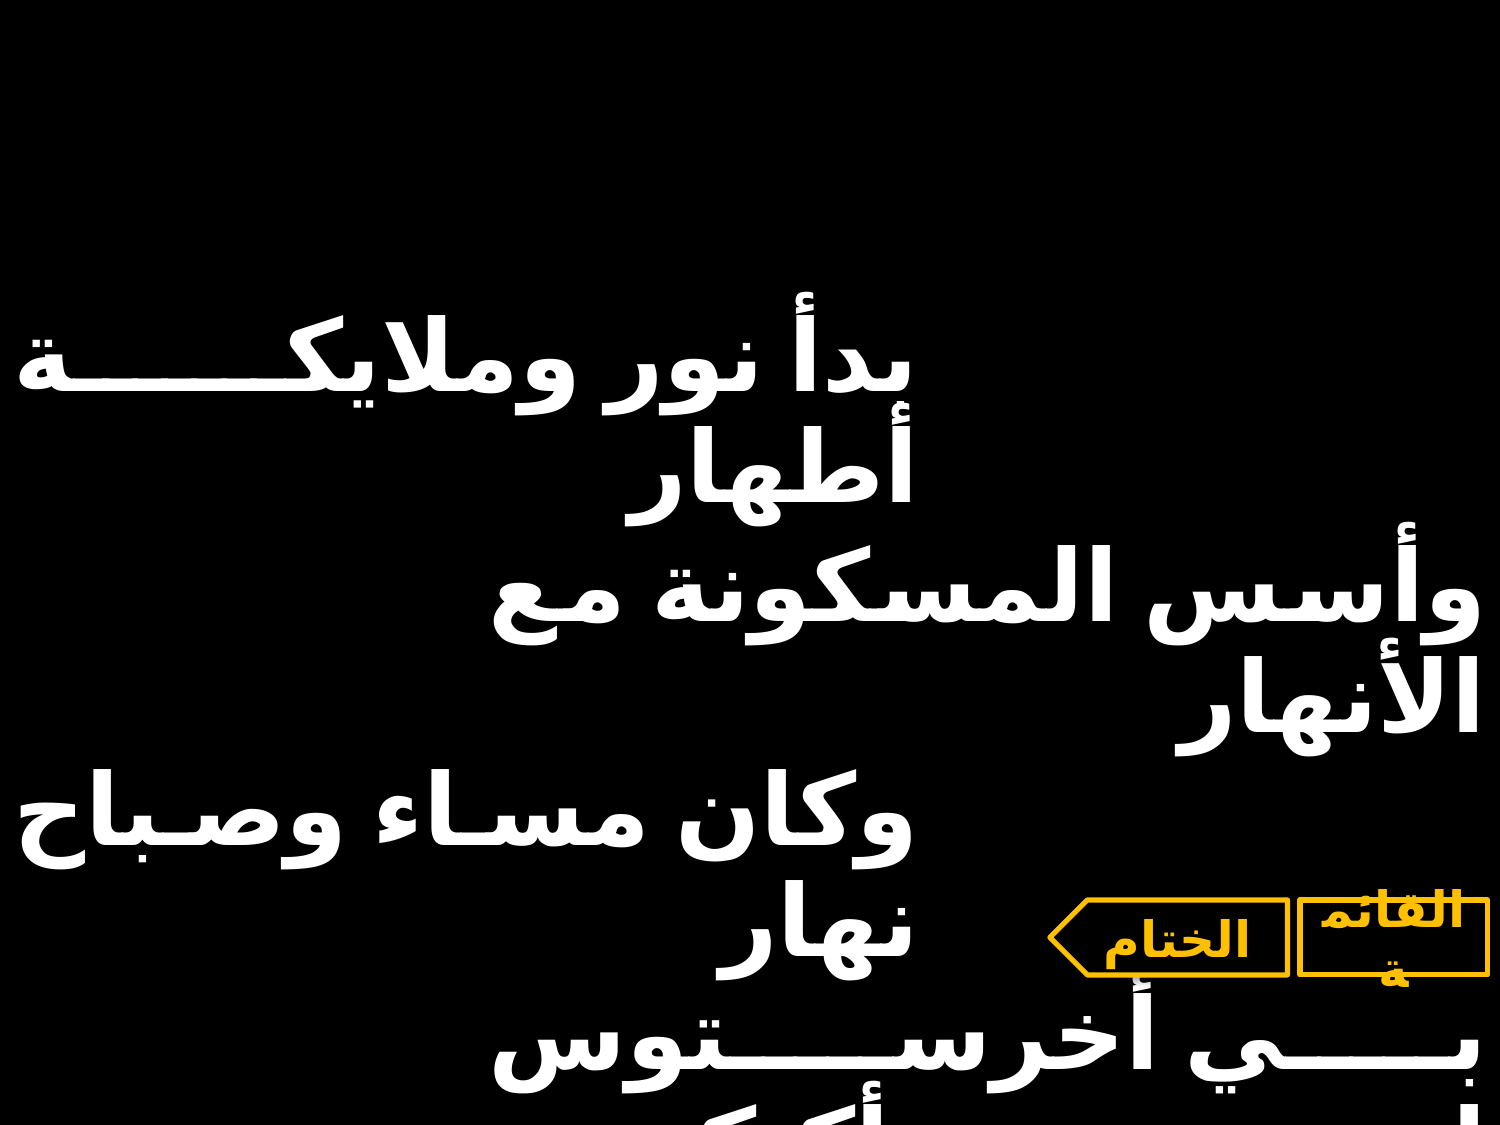

| بدأ نور وملايكة أطهار |  |  |
| --- | --- | --- |
|  | وأسس المسكونة مع الأنهار |  |
| وكان مساء وصباح نهار |  |  |
|  | بي أخرستوس انيستي أكنكرون |  |
الختام
القائمة